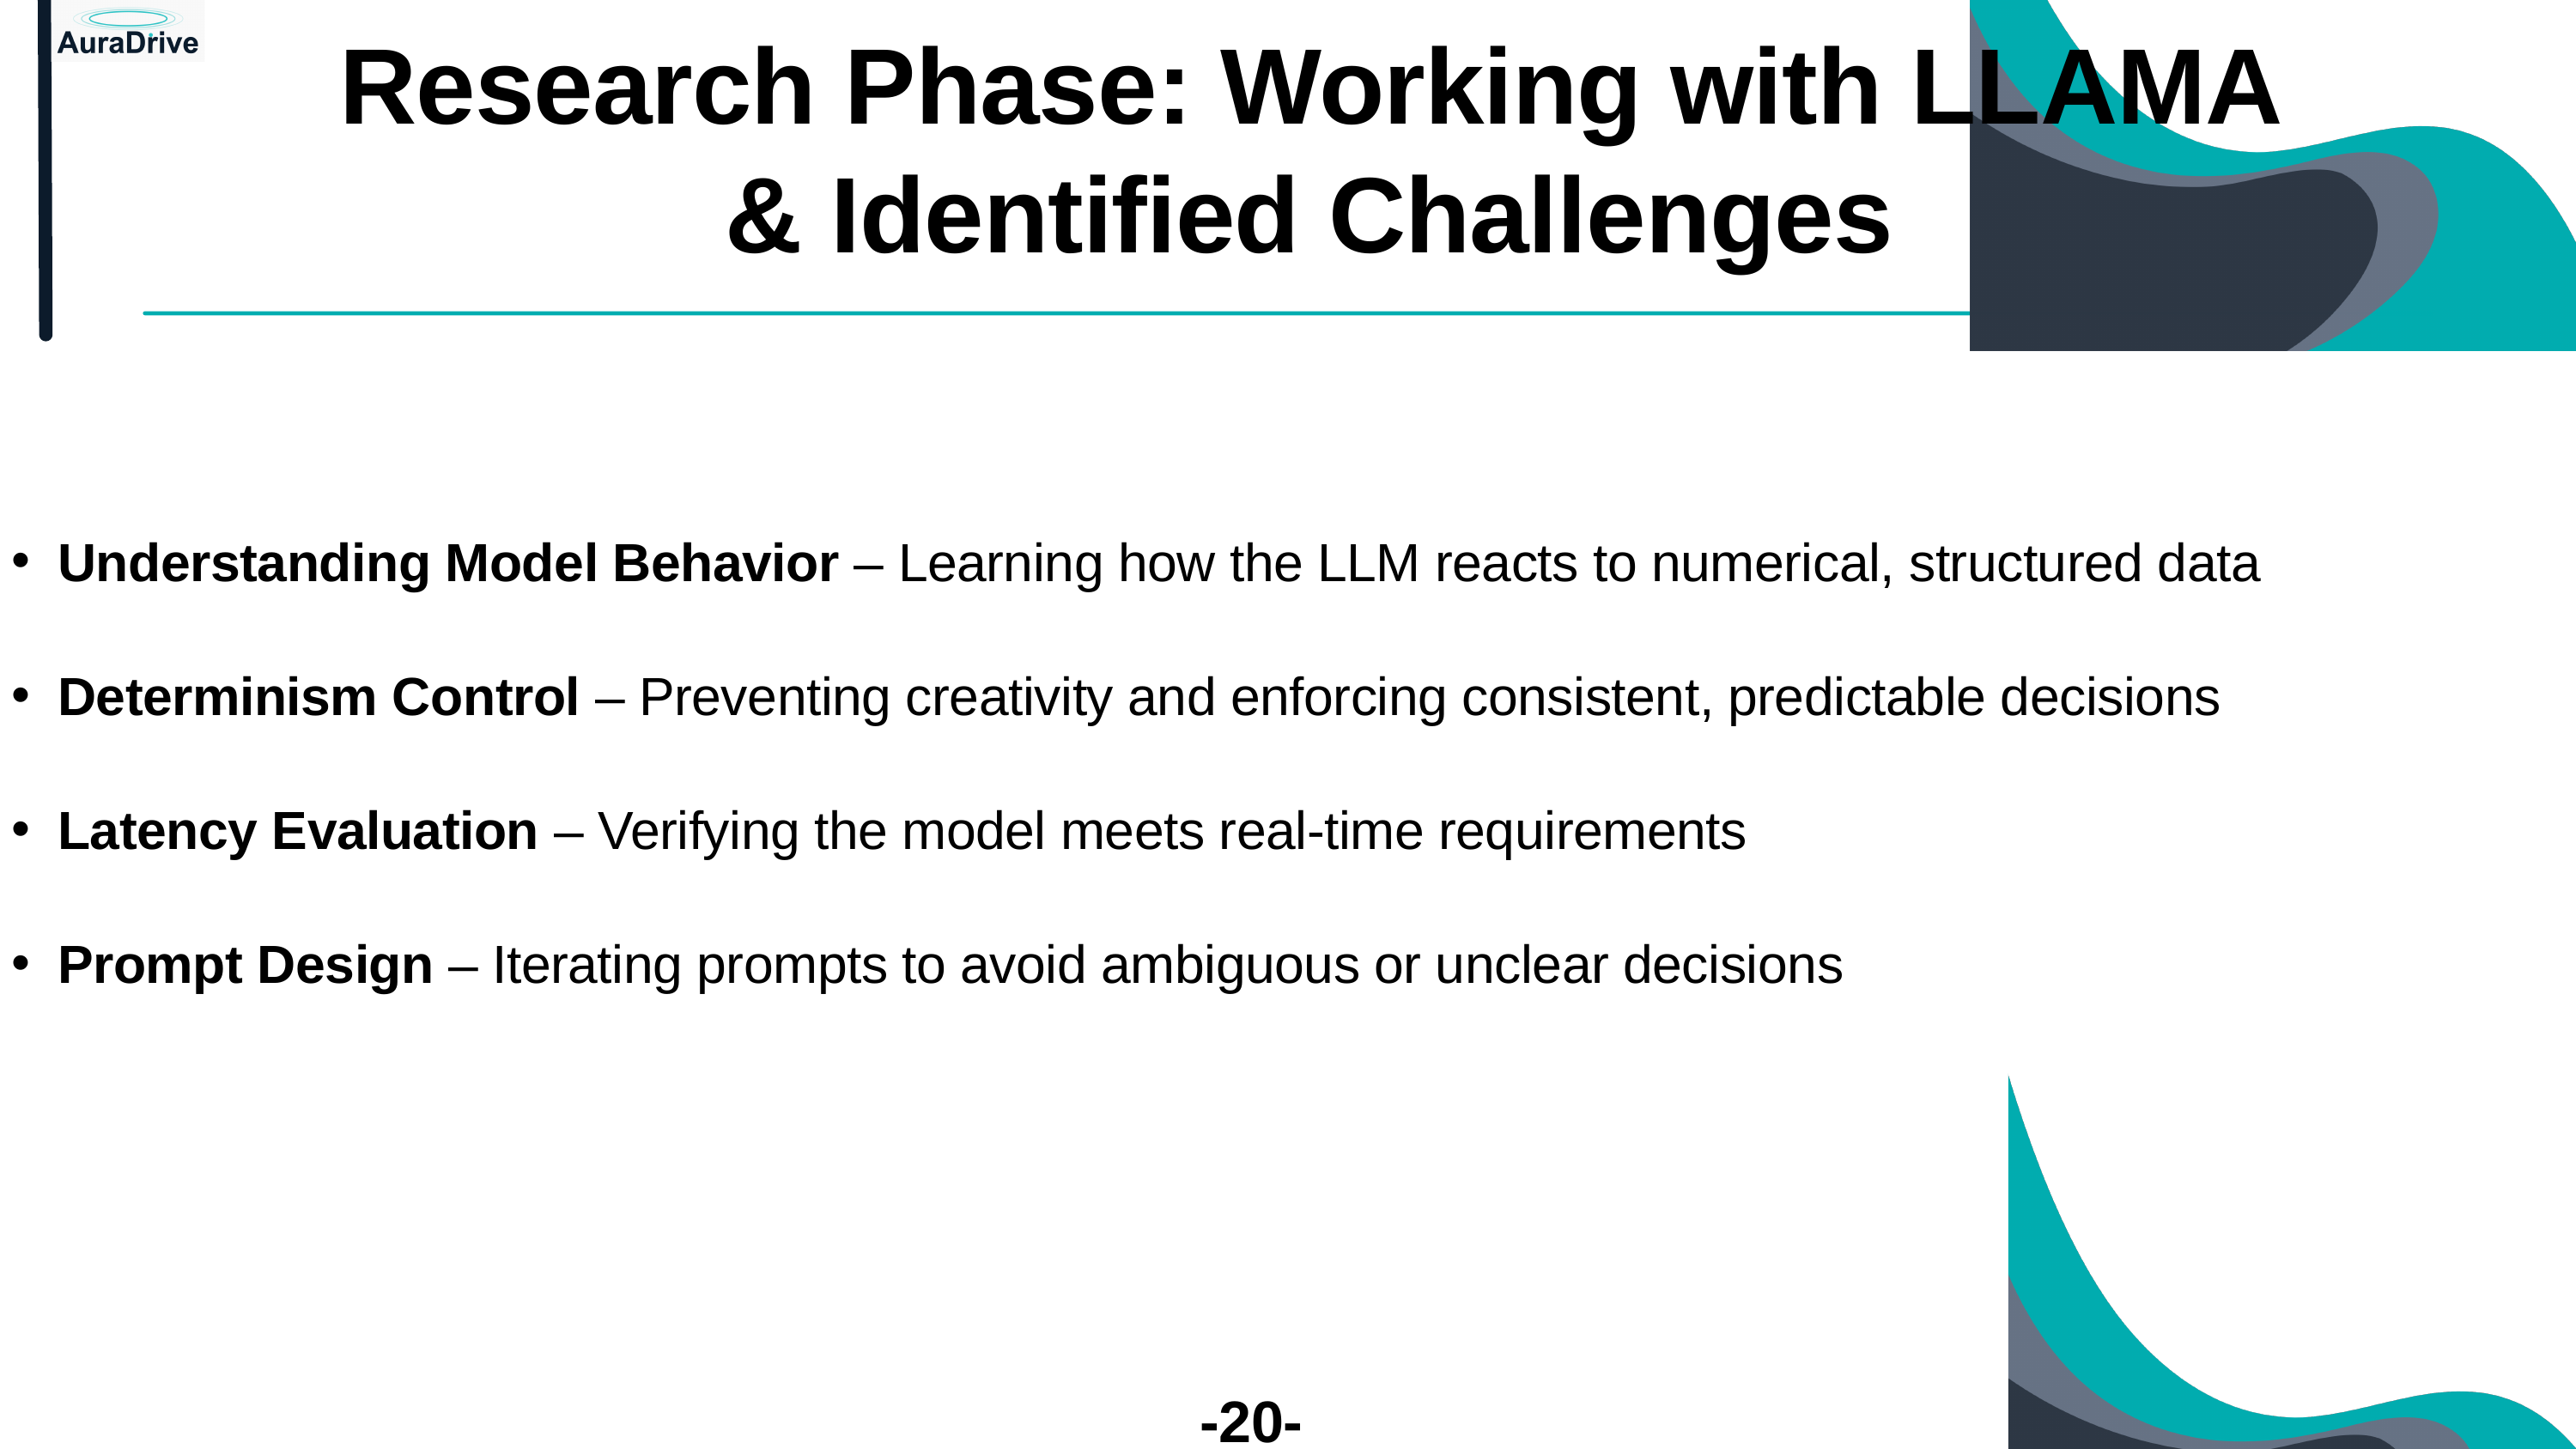

Research Phase: Working with LLAMA & Identified Challenges

Understanding Model Behavior – Learning how the LLM reacts to numerical, structured data
Determinism Control – Preventing creativity and enforcing consistent, predictable decisions
Latency Evaluation – Verifying the model meets real-time requirements
Prompt Design – Iterating prompts to avoid ambiguous or unclear decisions

-20-